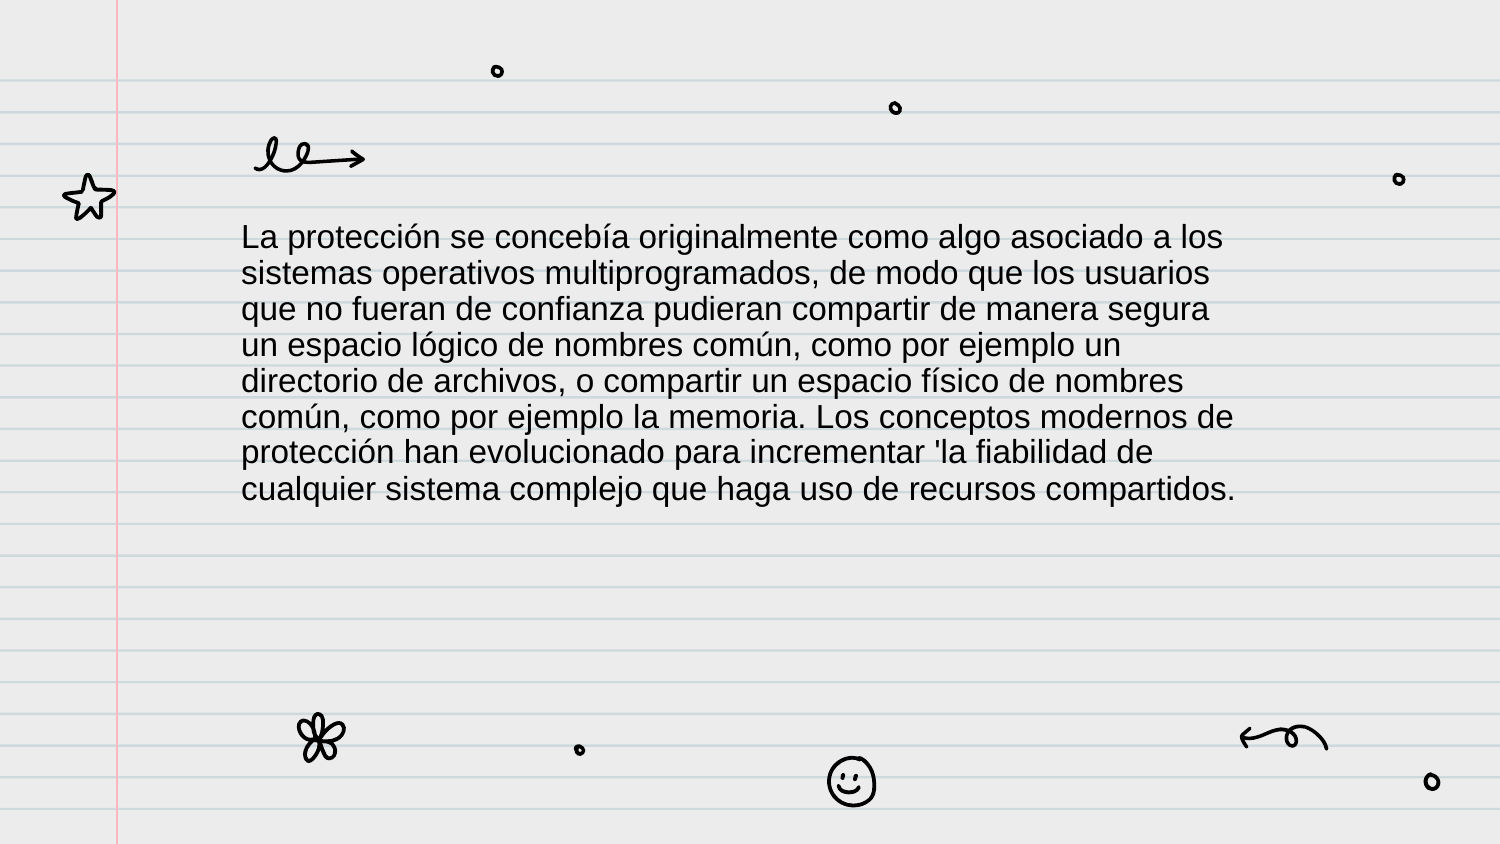

La protección se concebía originalmente como algo asociado a los sistemas operativos multiprogramados, de modo que los usuarios que no fueran de confianza pudieran compartir de manera segura un espacio lógico de nombres común, como por ejemplo un directorio de archivos, o compartir un espacio físico de nombres común, como por ejemplo la memoria. Los conceptos modernos de protección han evolucionado para incrementar 'la fiabilidad de cualquier sistema complejo que haga uso de recursos compartidos.